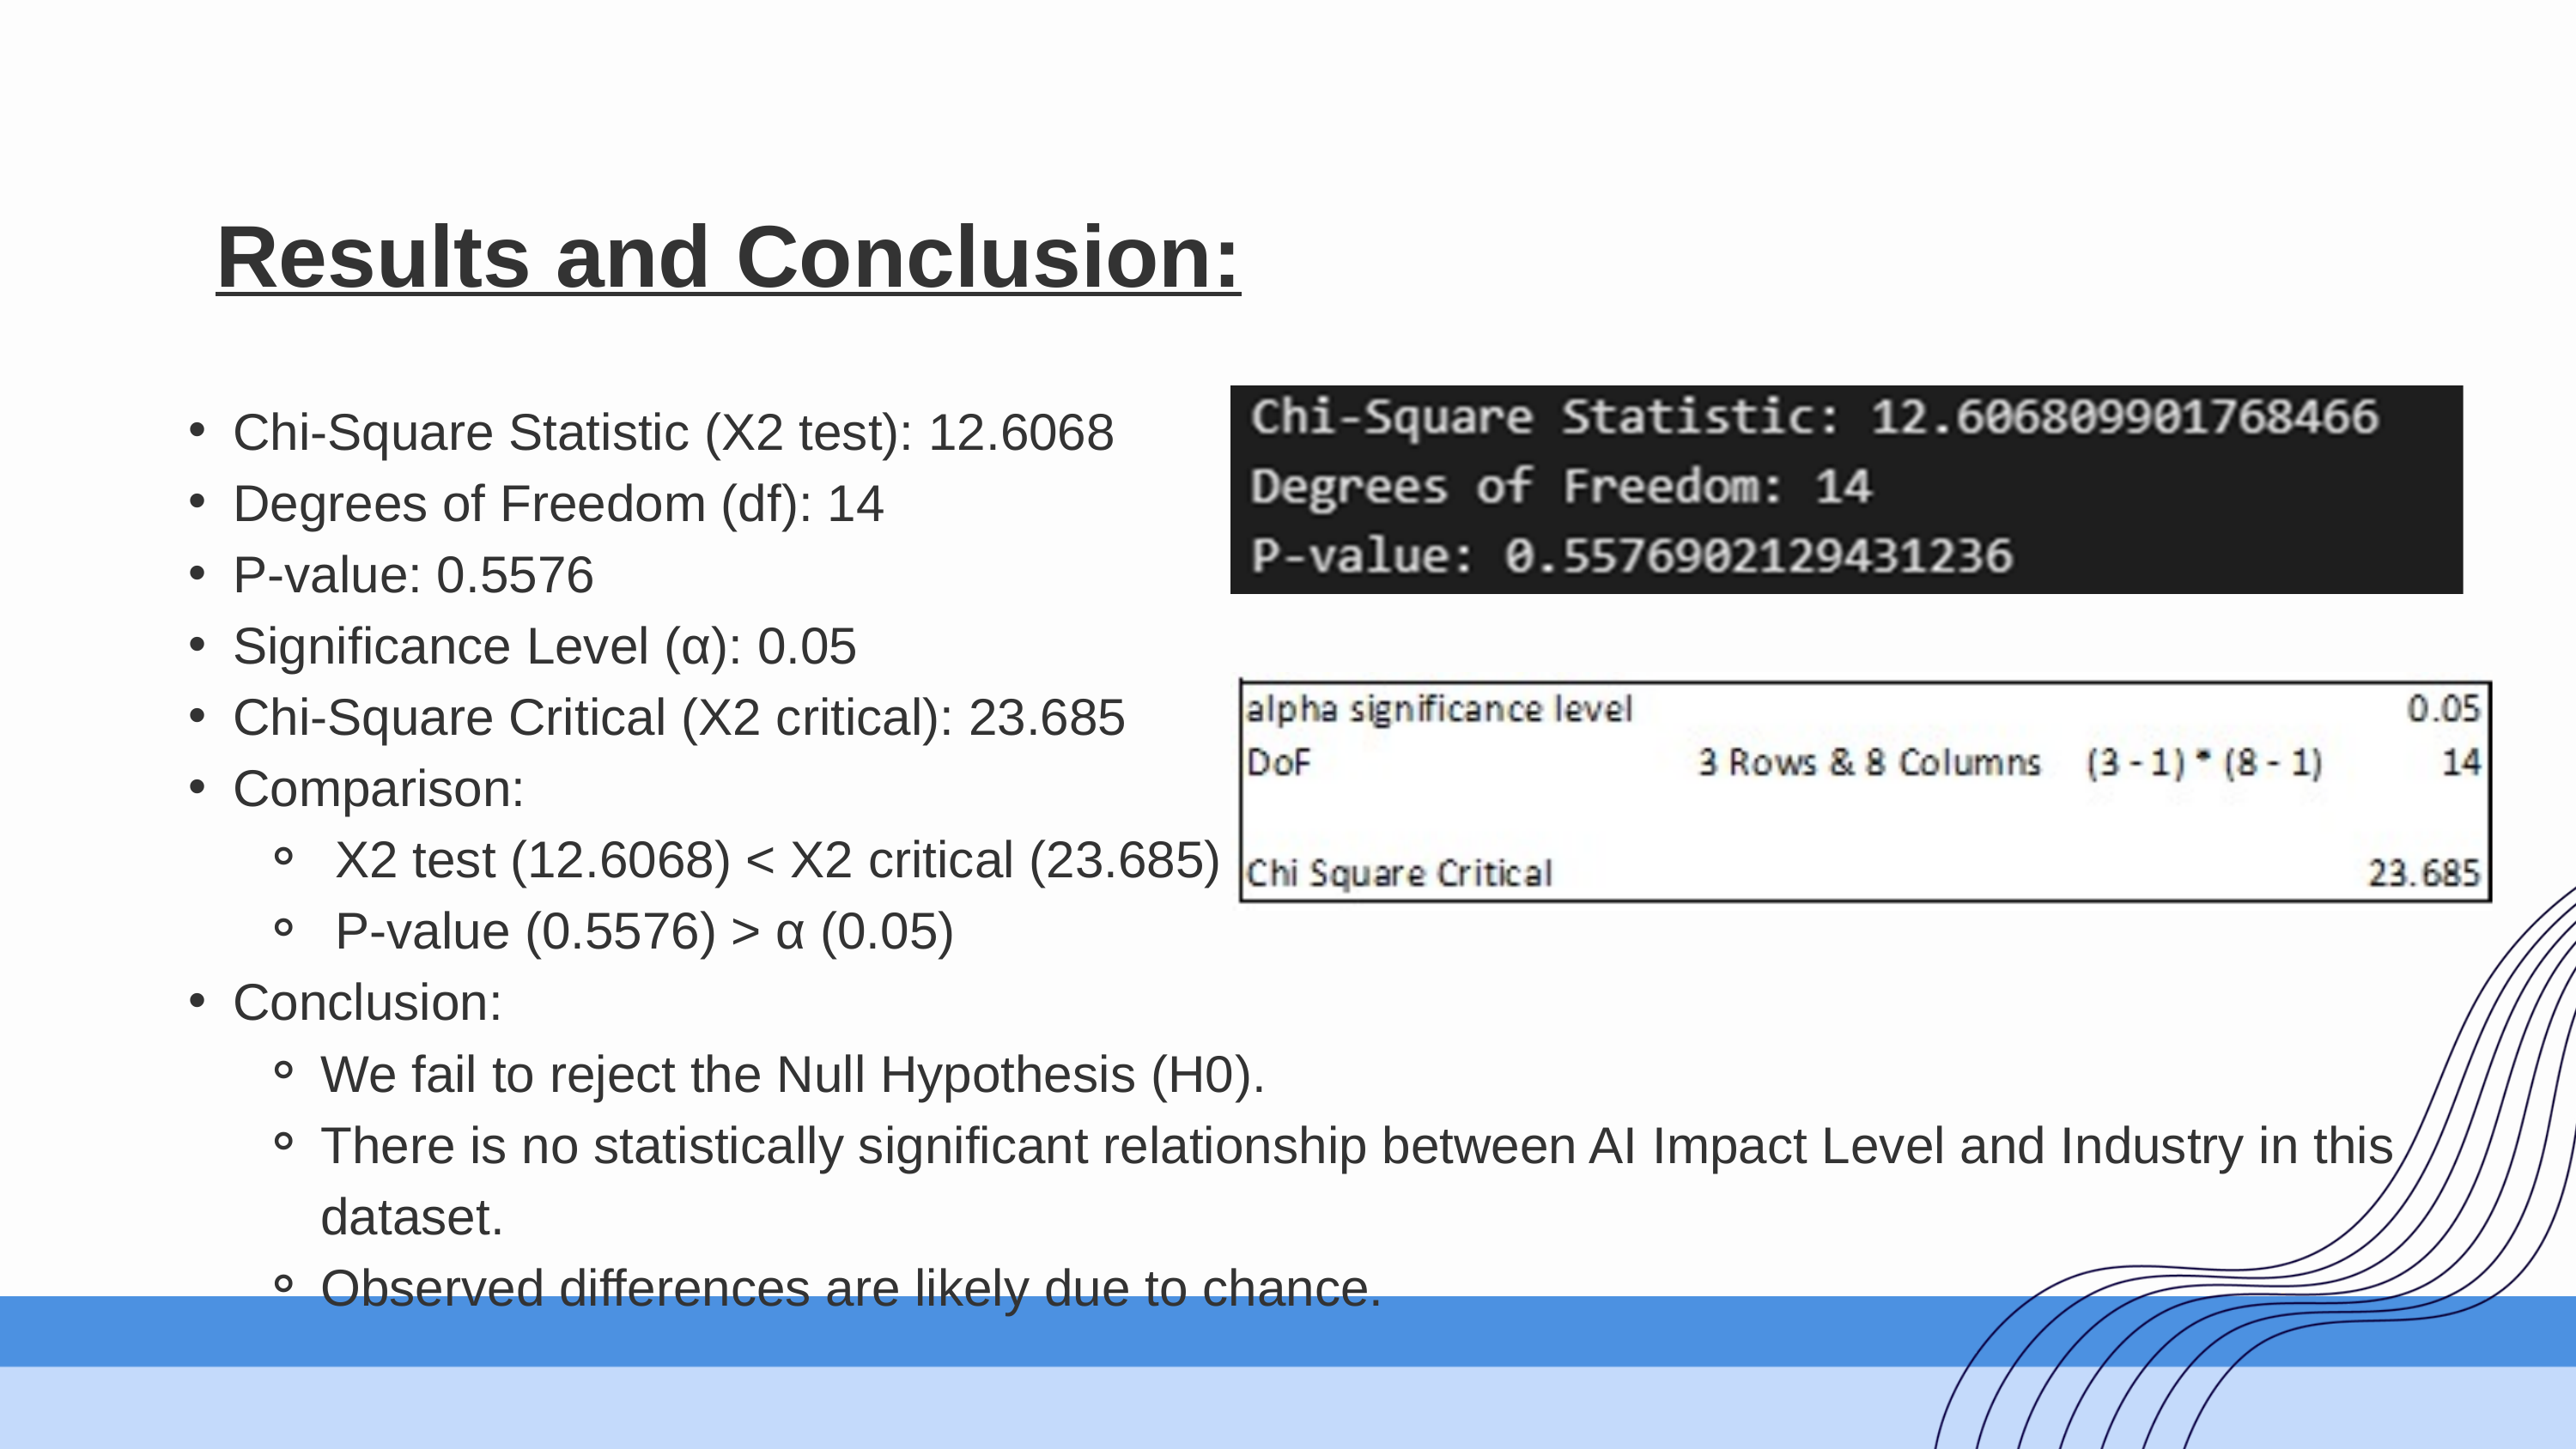

Results and Conclusion:

Chi-Square Statistic (X2 test): 12.6068
Degrees of Freedom (df): 14
P-value: 0.5576
Significance Level (α): 0.05
Chi-Square Critical (X2 critical): 23.685
Comparison:
 X2 test (12.6068) < X2 critical (23.685)
 P-value (0.5576) > α (0.05)
Conclusion:
We fail to reject the Null Hypothesis (H0​).
There is no statistically significant relationship between AI Impact Level and Industry in this dataset.
Observed differences are likely due to chance.